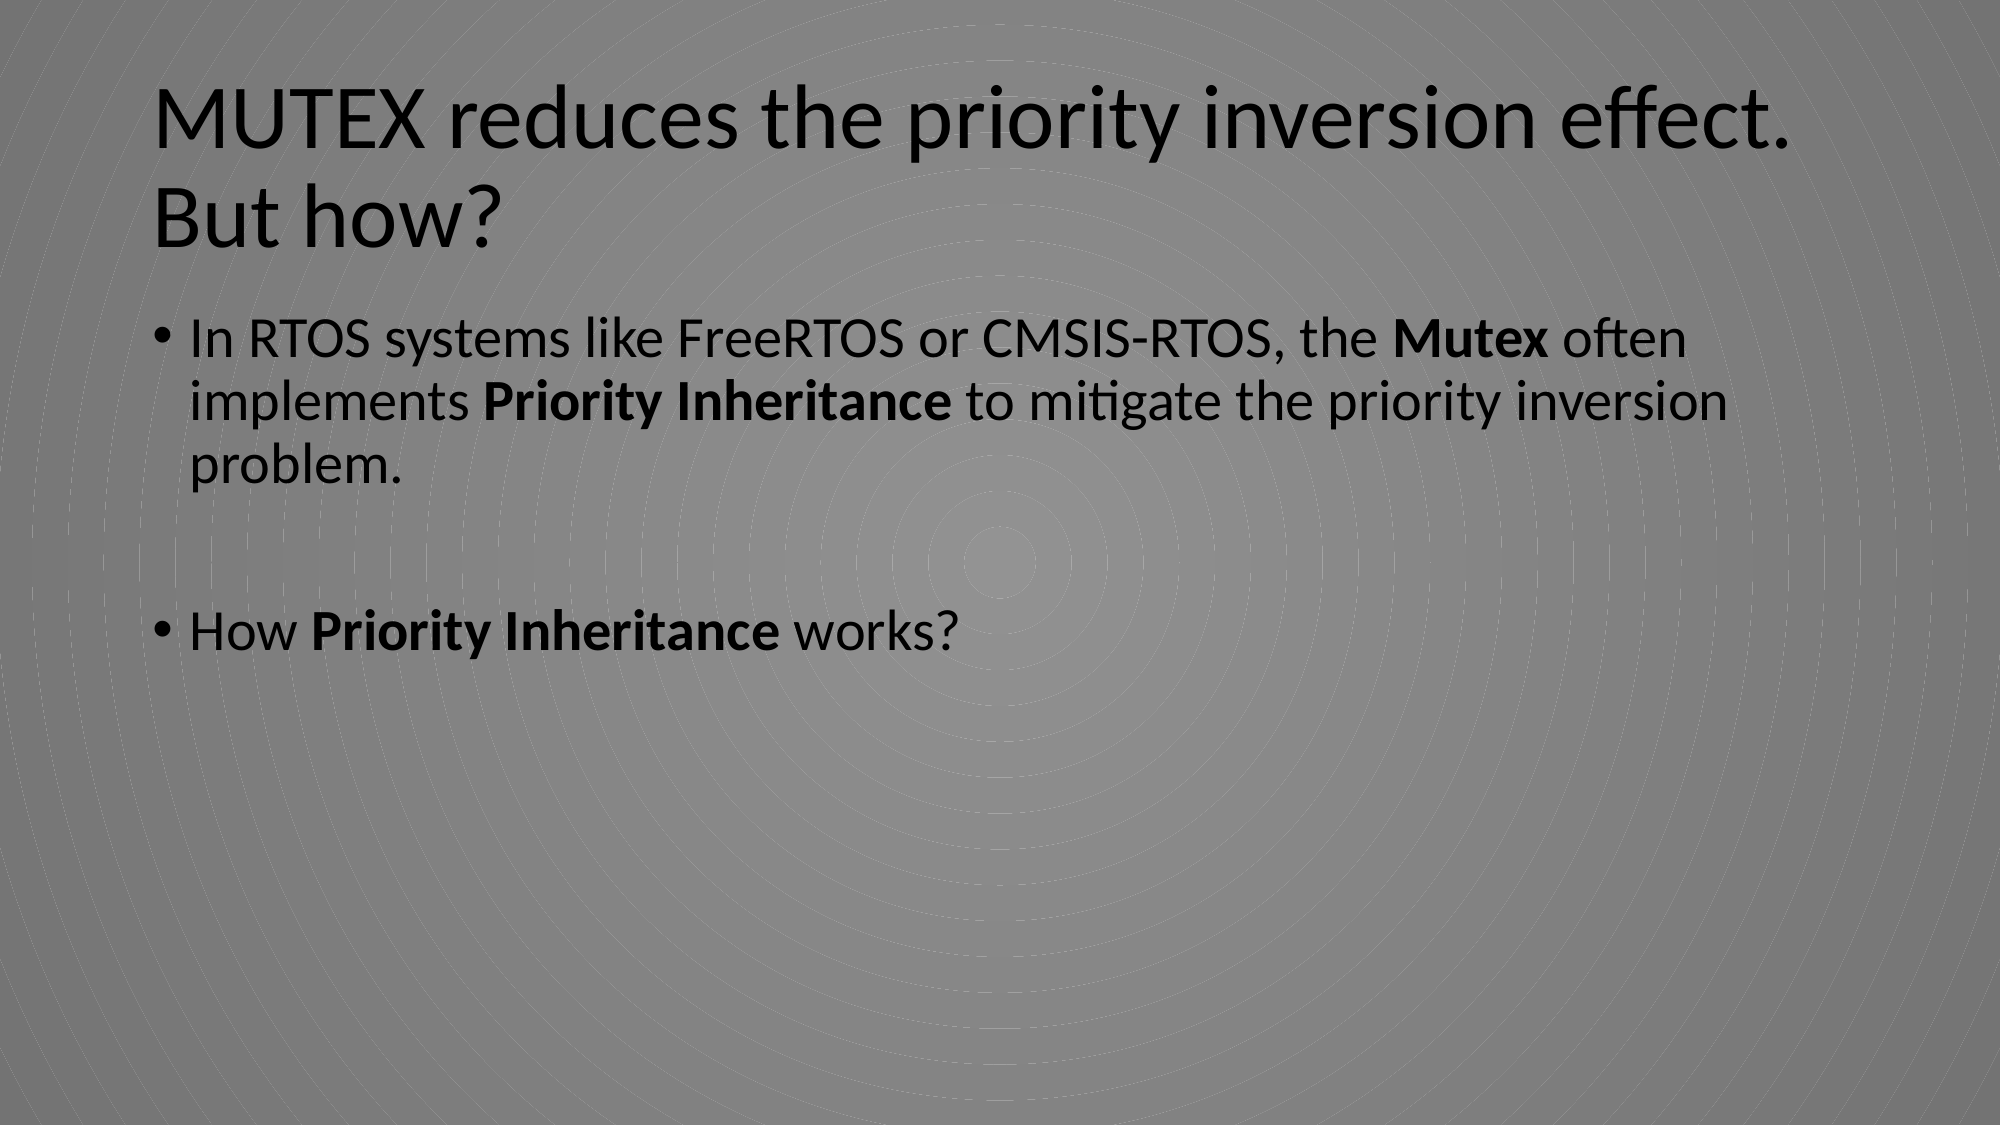

# MUTEX reduces the priority inversion effect. But how?
In RTOS systems like FreeRTOS or CMSIS-RTOS, the Mutex often implements Priority Inheritance to mitigate the priority inversion problem.

How Priority Inheritance works?